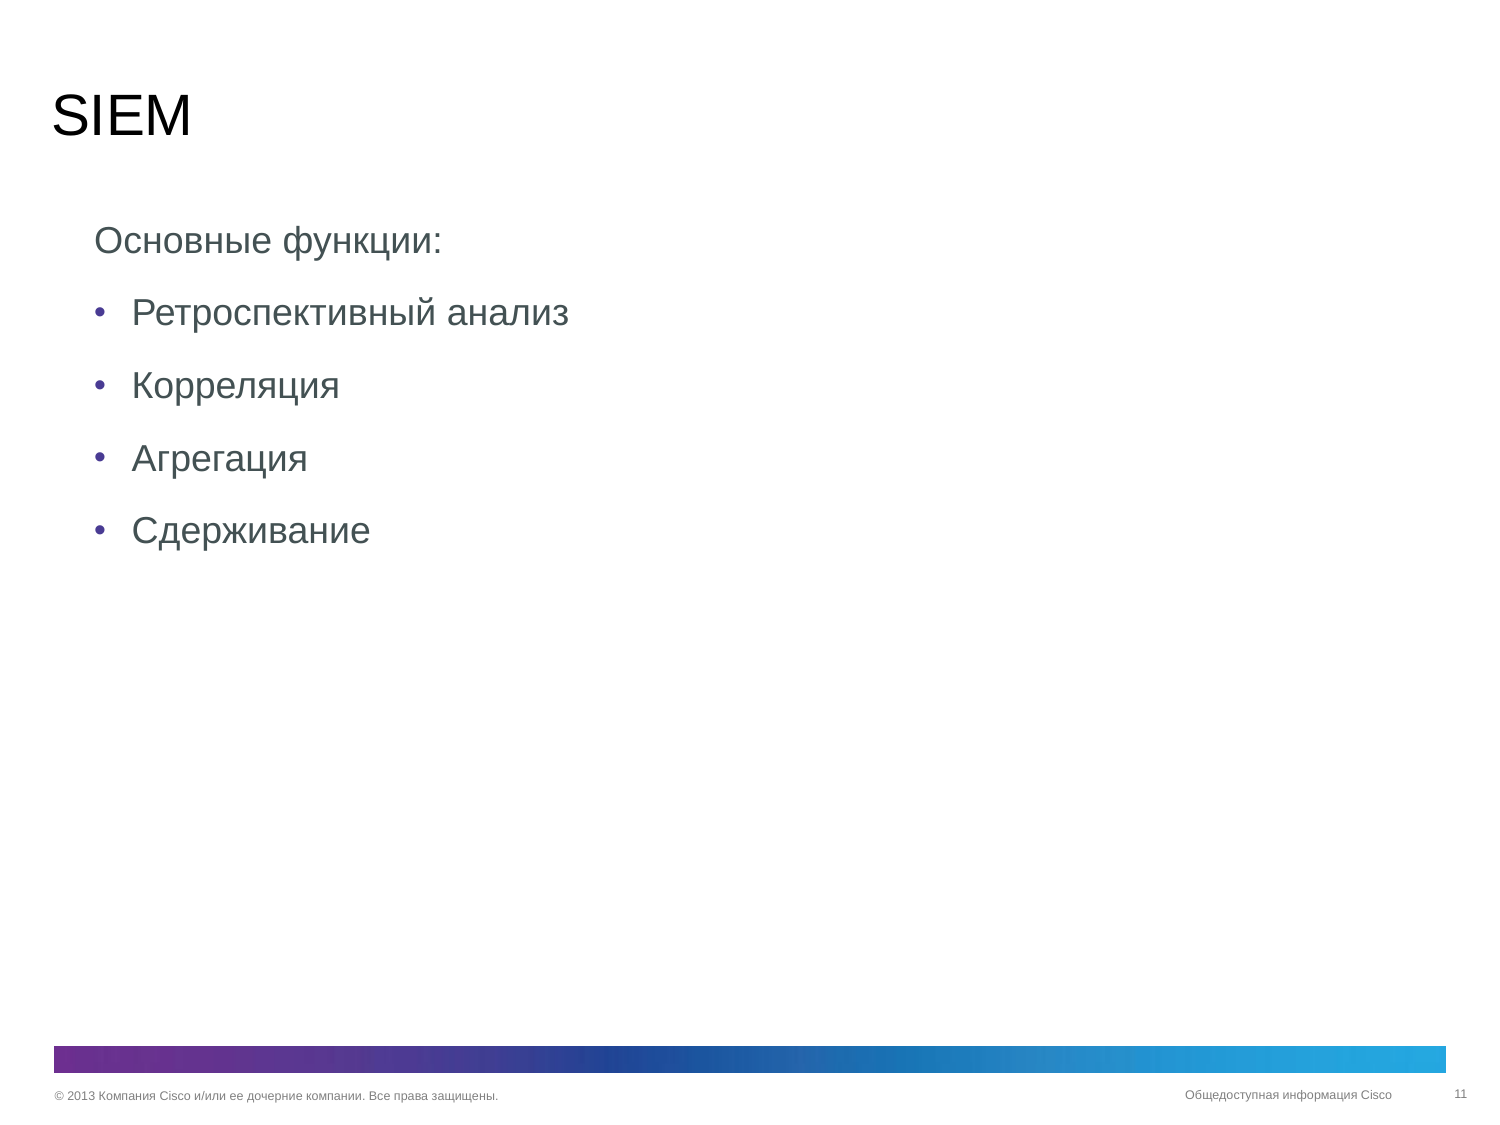

# SIEM
Основные функции:
Ретроспективный анализ
Корреляция
Агрегация
Сдерживание